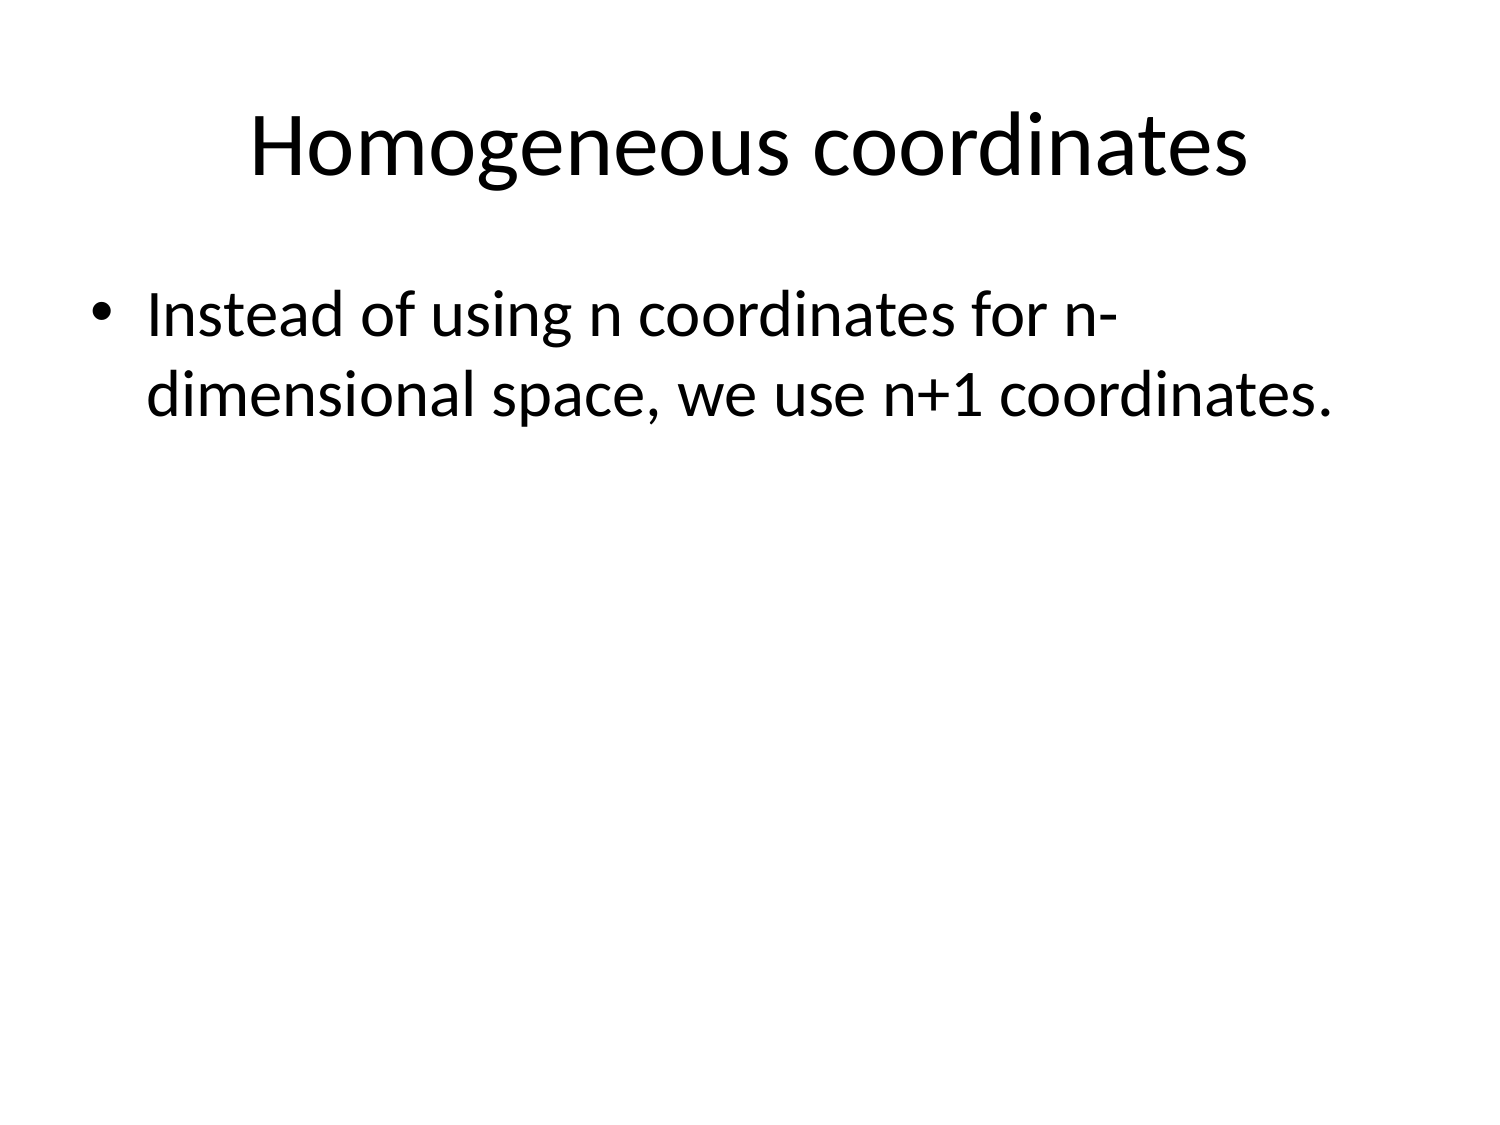

# Homogeneous coordinates
Instead of using n coordinates for n-dimensional space, we use n+1 coordinates.